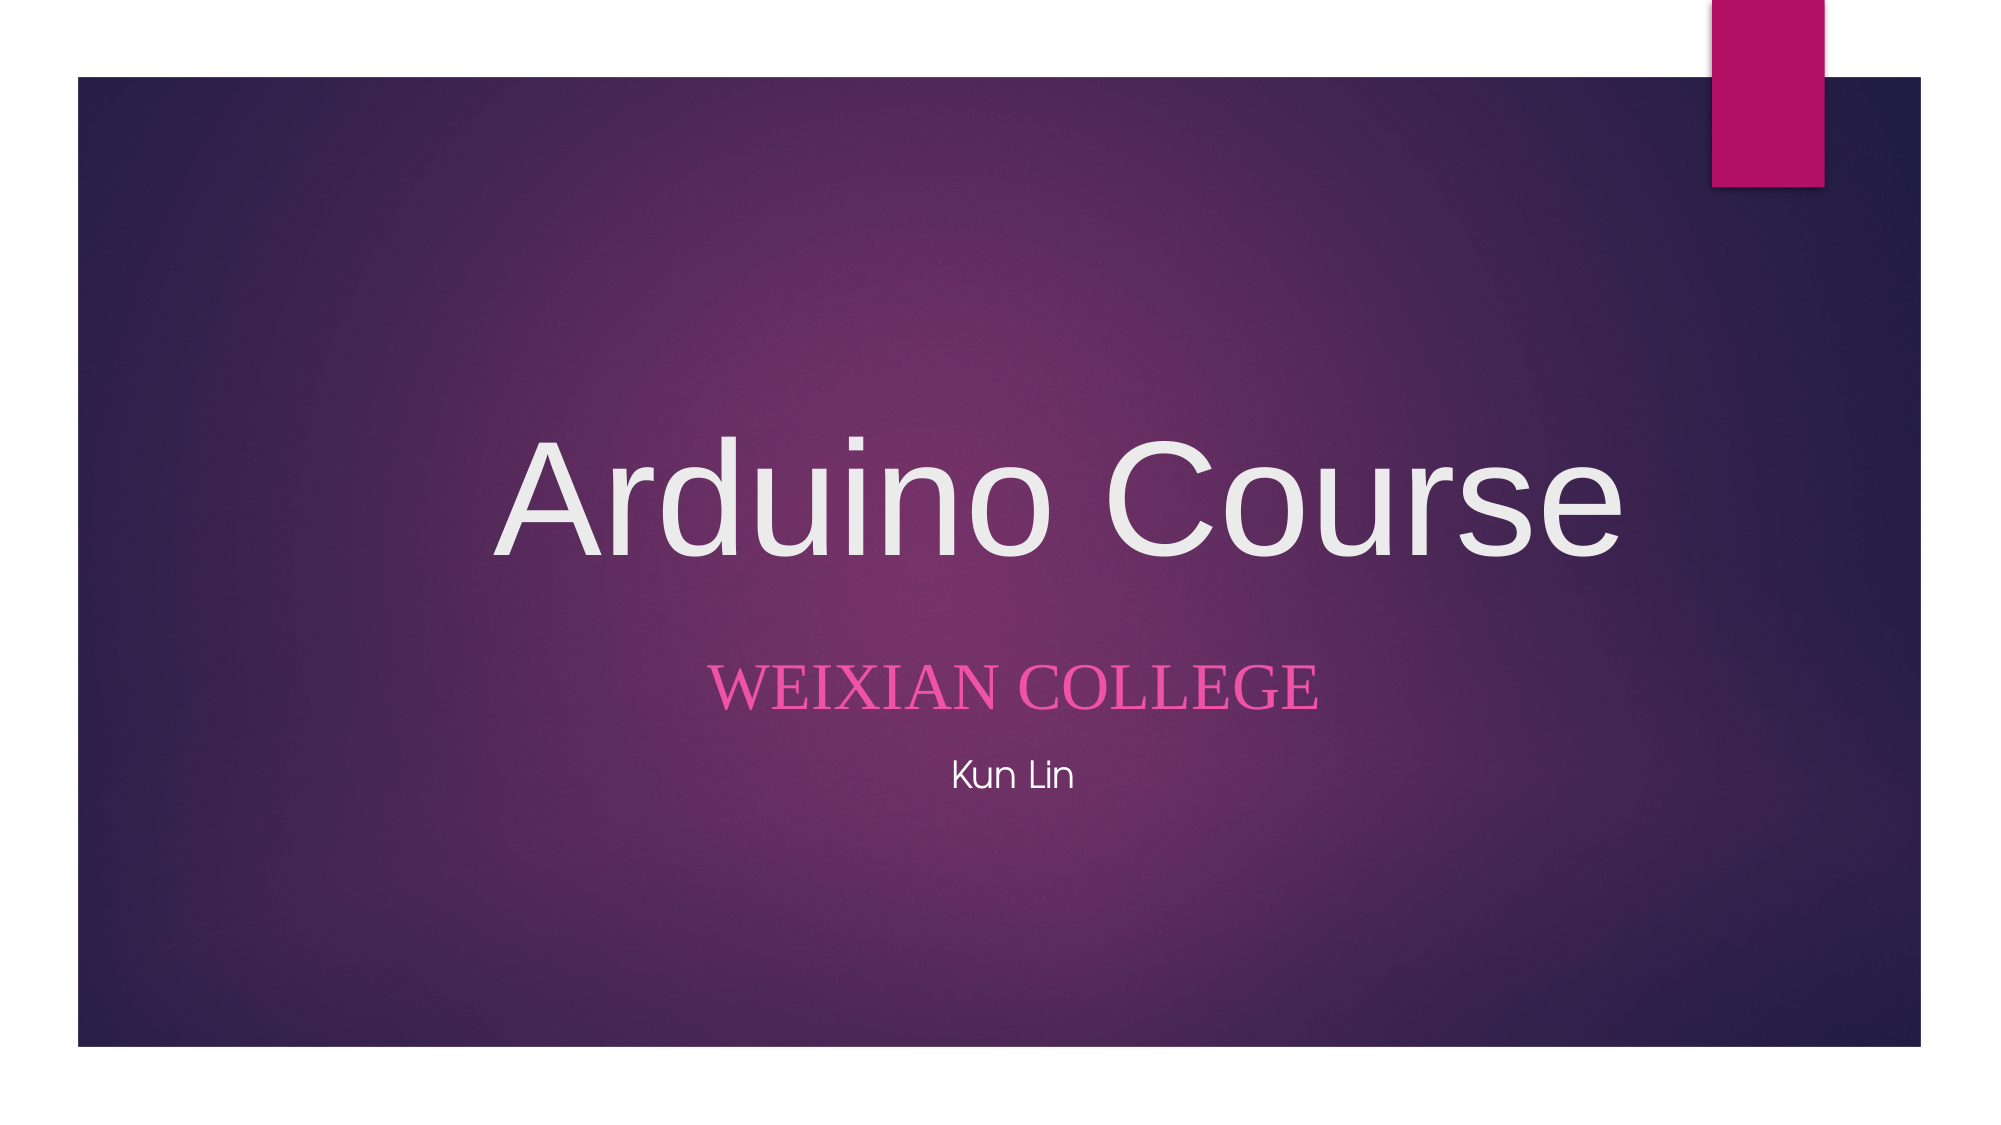

# Arduino Course
WeIXIaN College

Kun Lin